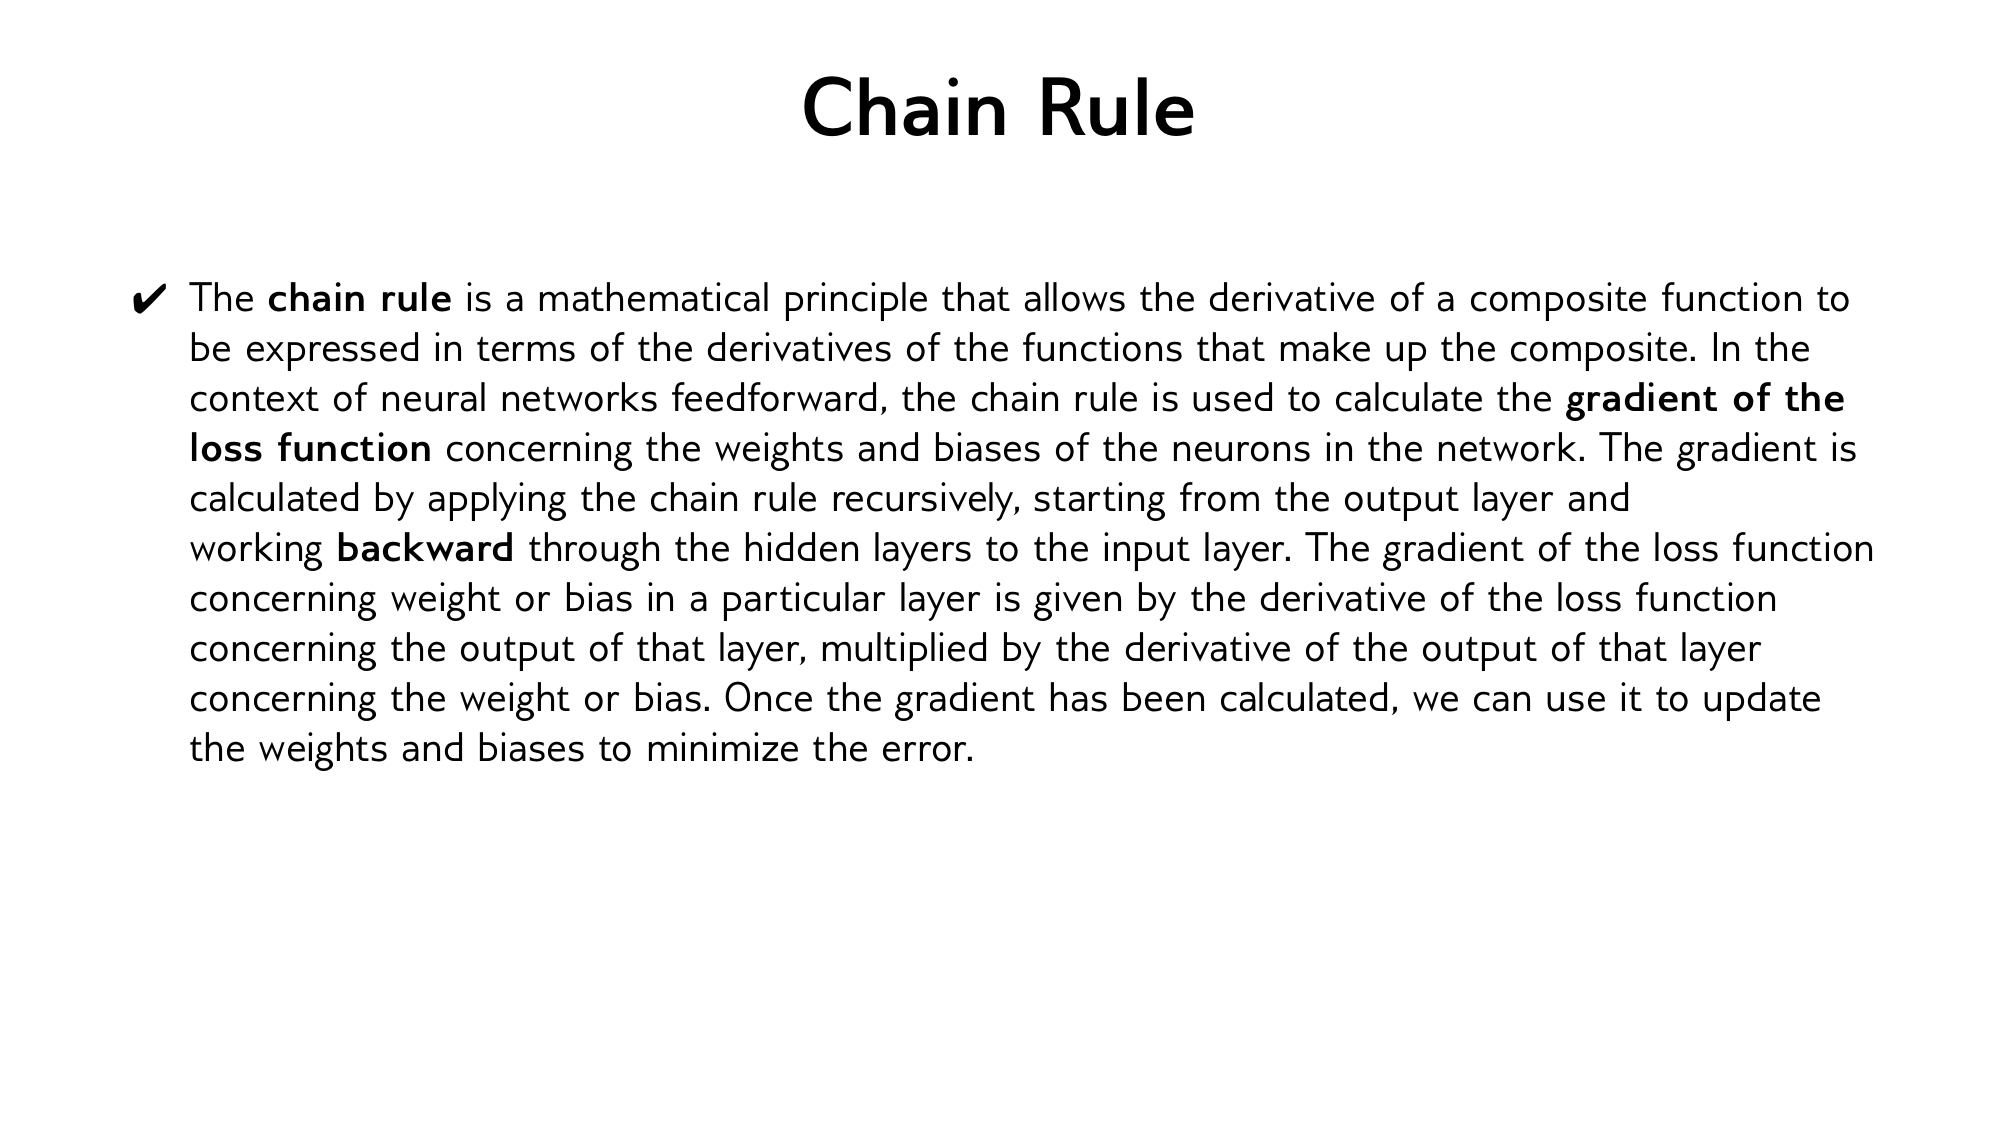

# Chain Rule
The chain rule is a mathematical principle that allows the derivative of a composite function to be expressed in terms of the derivatives of the functions that make up the composite. In the context of neural networks feedforward, the chain rule is used to calculate the gradient of the loss function concerning the weights and biases of the neurons in the network. The gradient is calculated by applying the chain rule recursively, starting from the output layer and working backward through the hidden layers to the input layer. The gradient of the loss function concerning weight or bias in a particular layer is given by the derivative of the loss function concerning the output of that layer, multiplied by the derivative of the output of that layer concerning the weight or bias. Once the gradient has been calculated, we can use it to update the weights and biases to minimize the error.